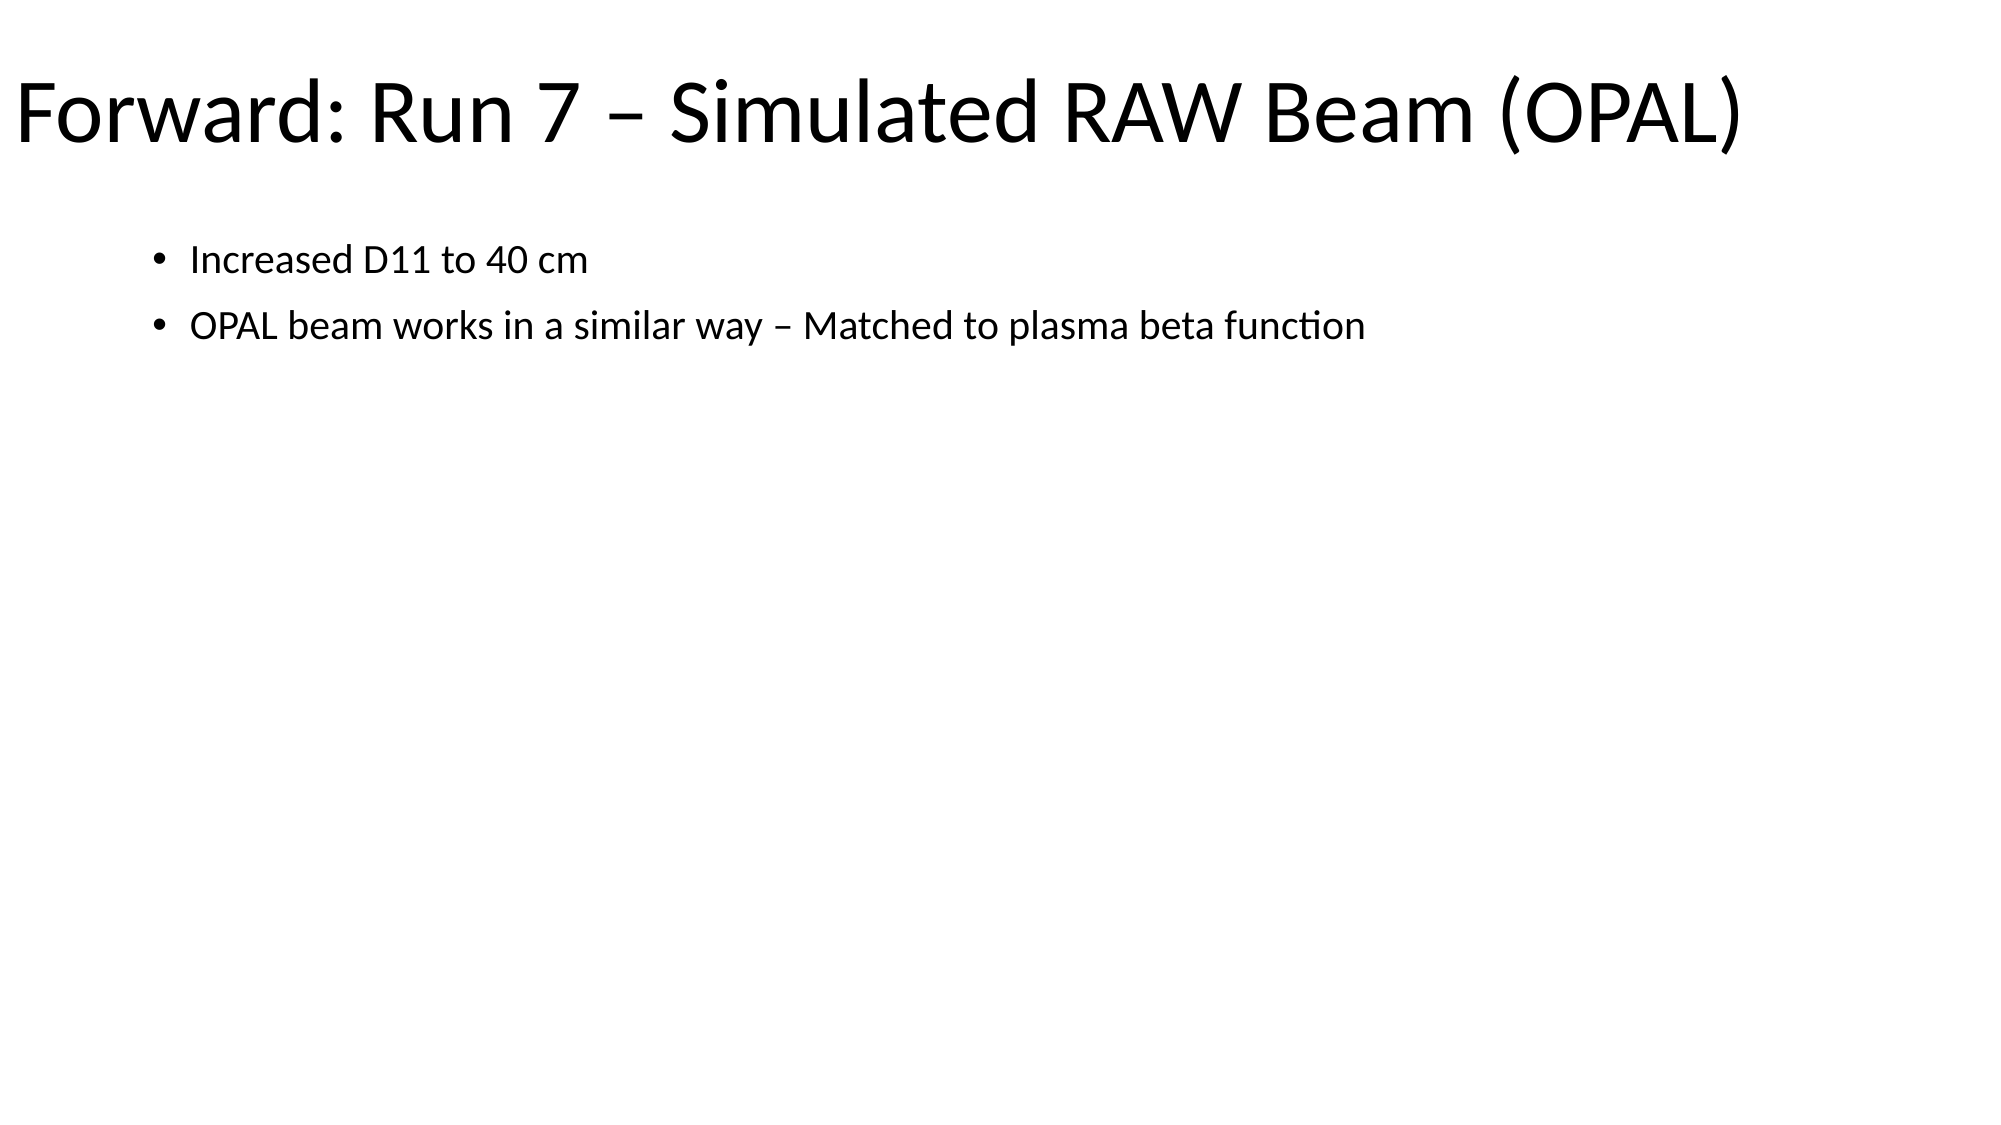

# Forward: Run 7 – Simulated RAW Beam (OPAL)
Increased D11 to 40 cm
OPAL beam works in a similar way – Matched to plasma beta function